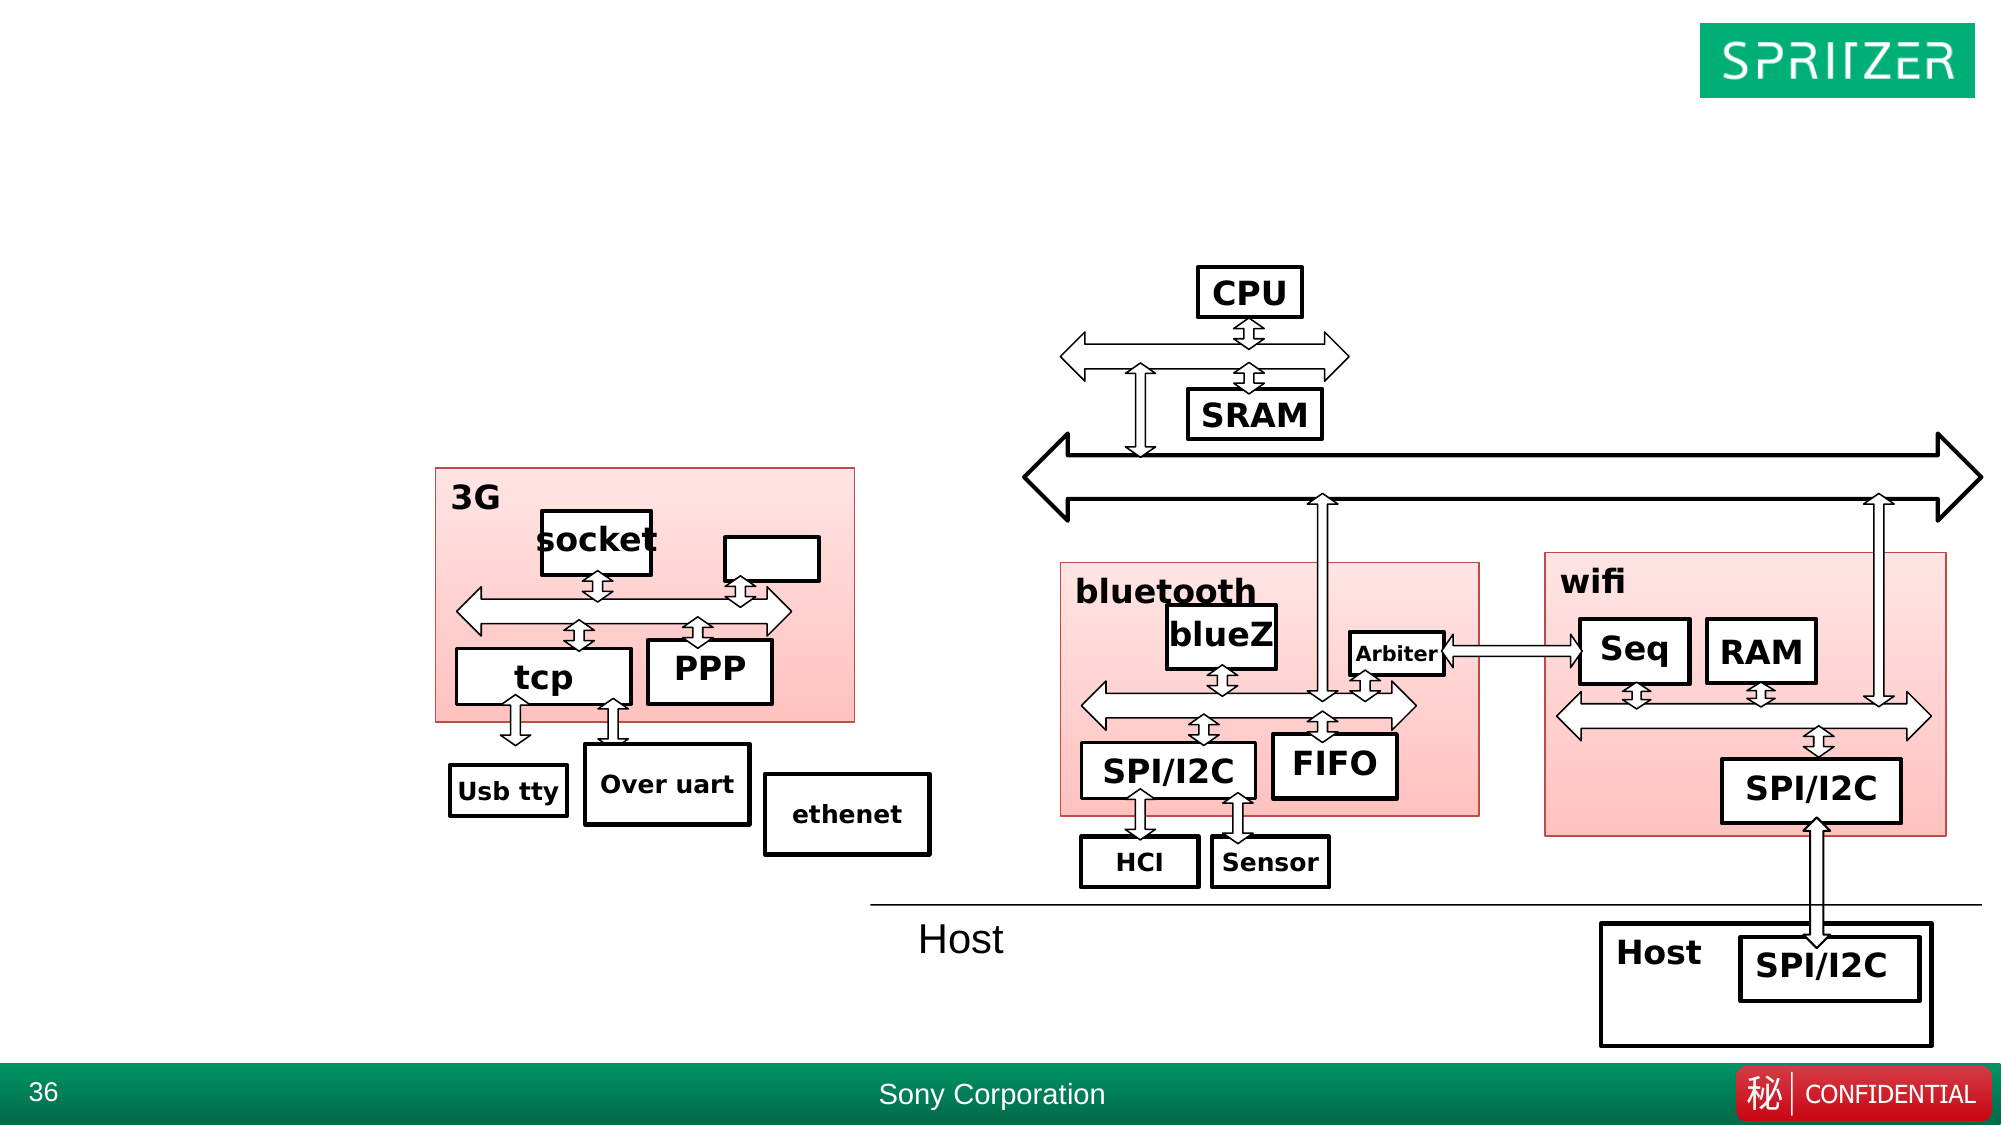

CPU

SRAM

3G

socket

wifi
bluetooth

blueZ

Seq
RAM

Arbiter
PPP
tcp

FIFO
SPI/I2C
Over uart
SPI/I2C
Usb tty
ethenet

HCI
Sensor

Host
Host
SPI/I2C
36